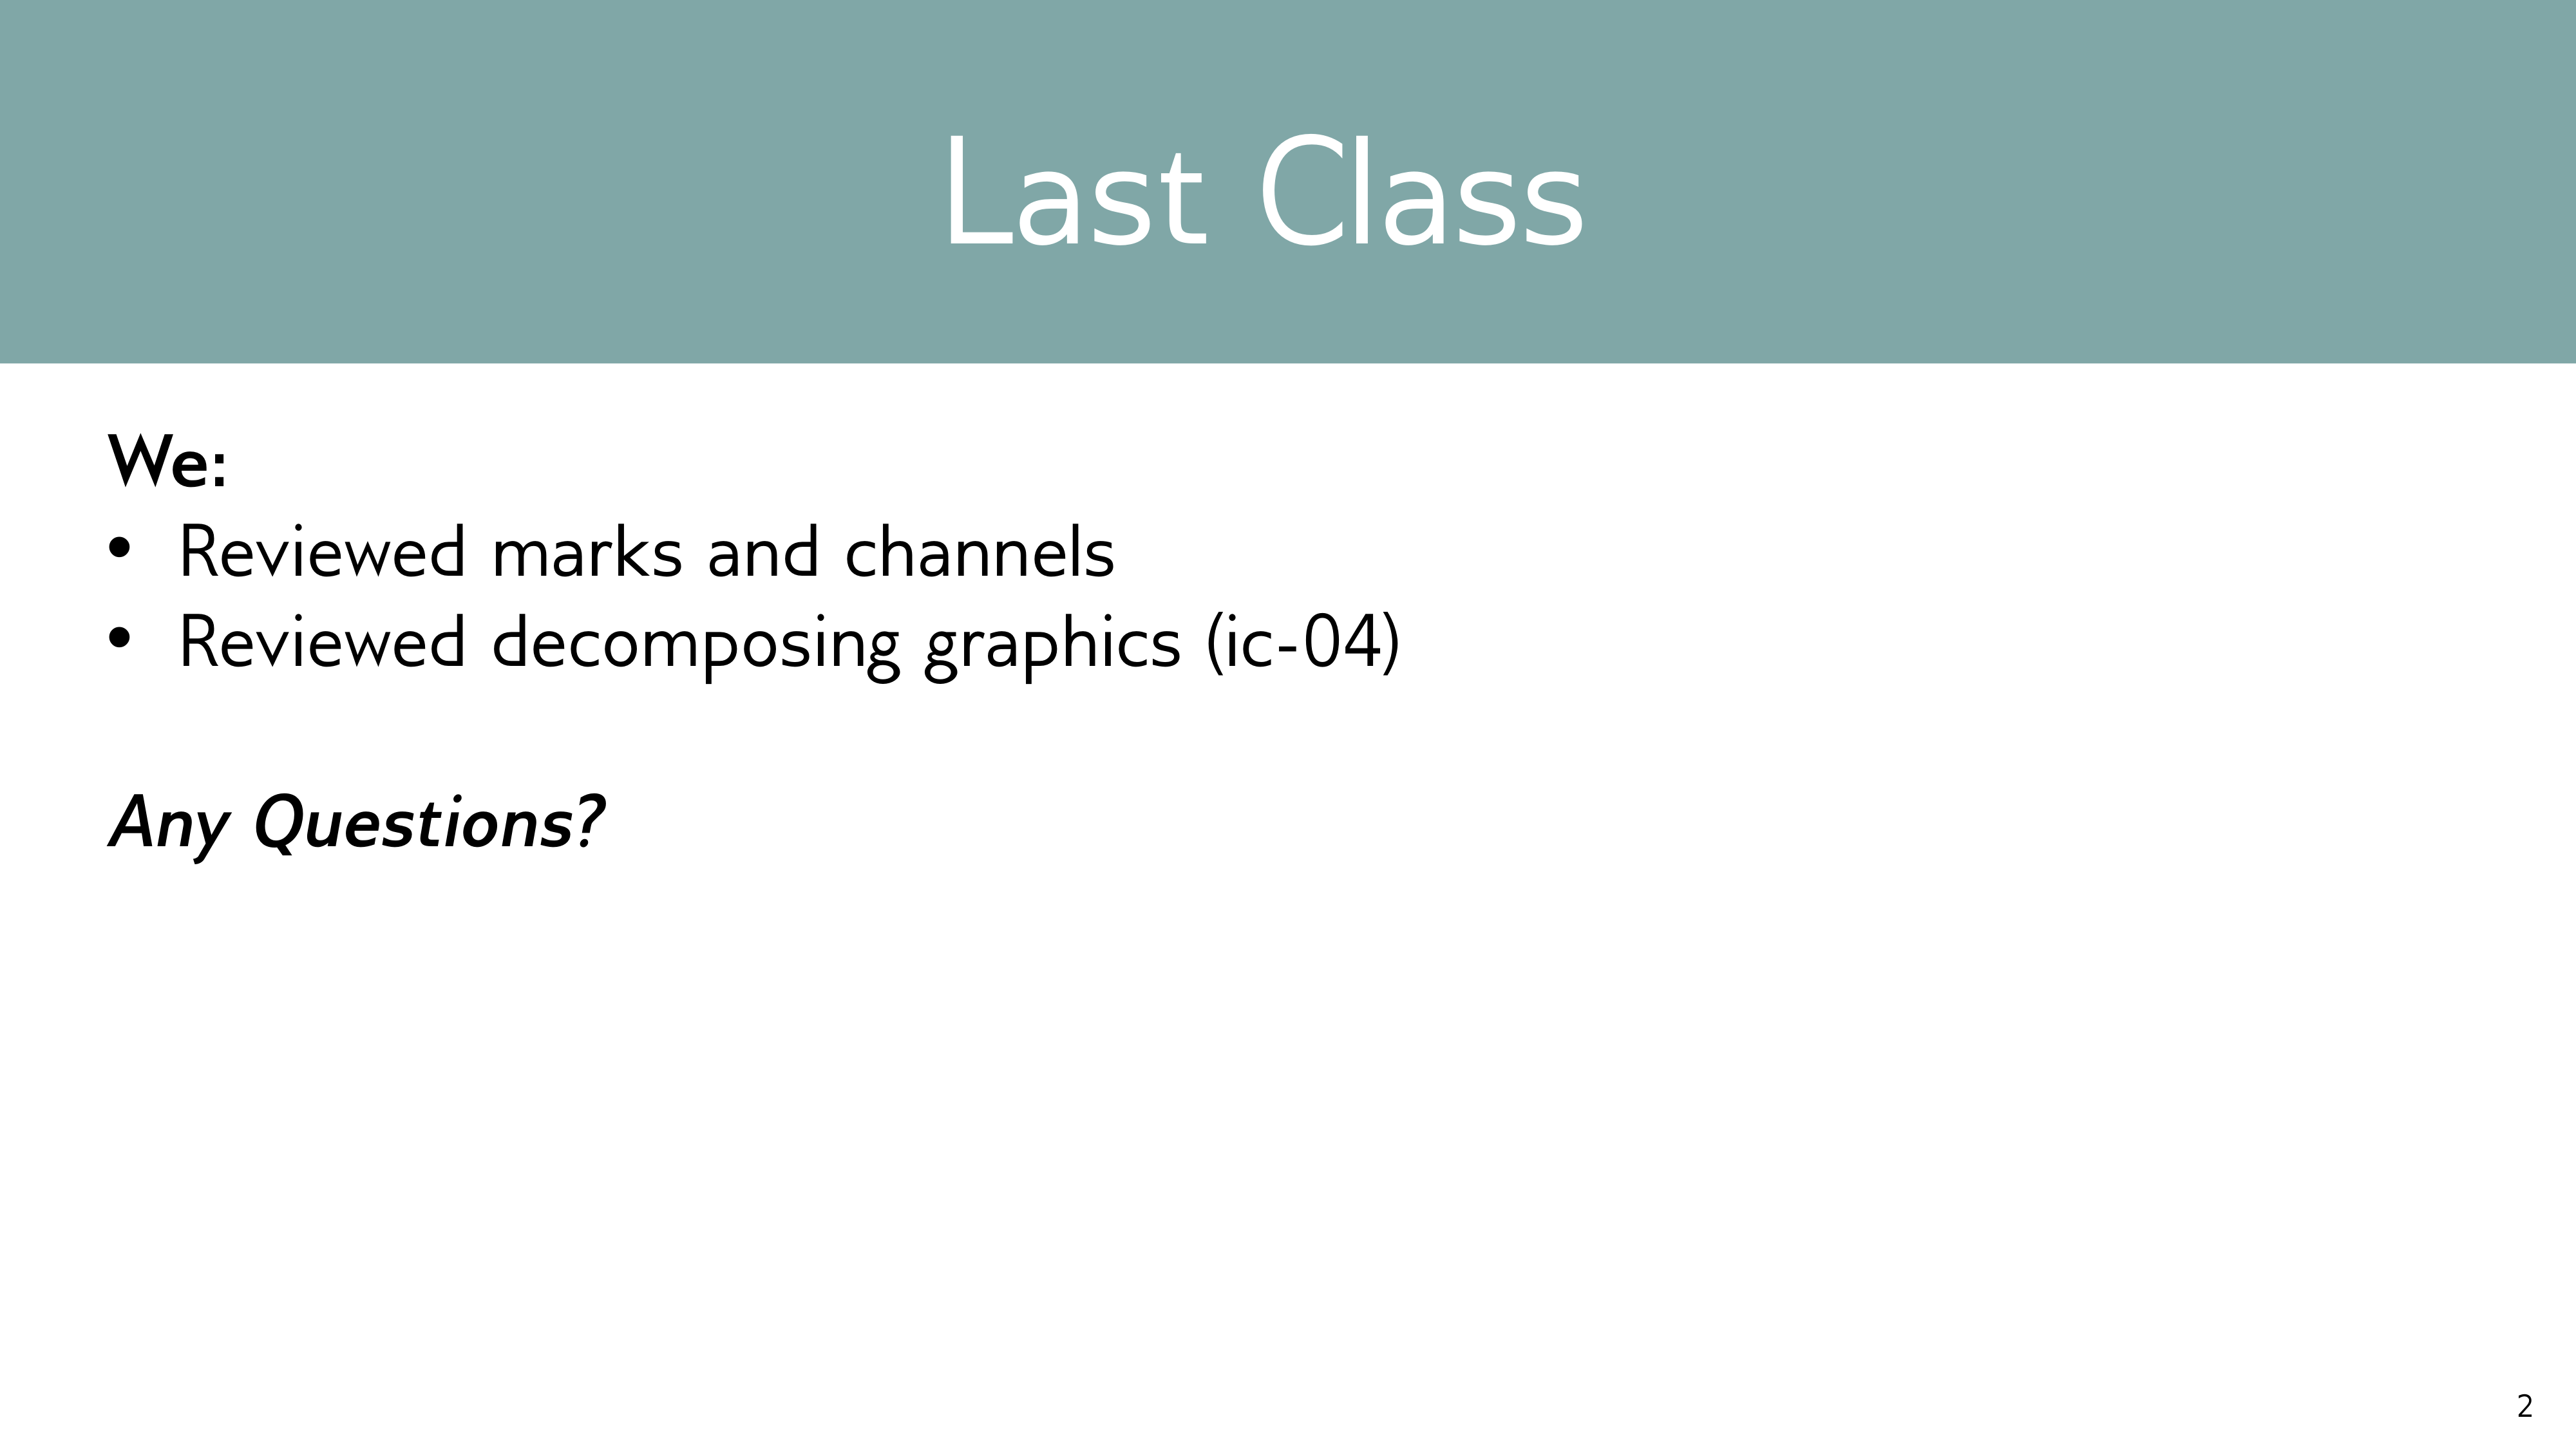

Last Class
We:
Reviewed marks and channels
Reviewed decomposing graphics (ic-04)

Any Questions?
2